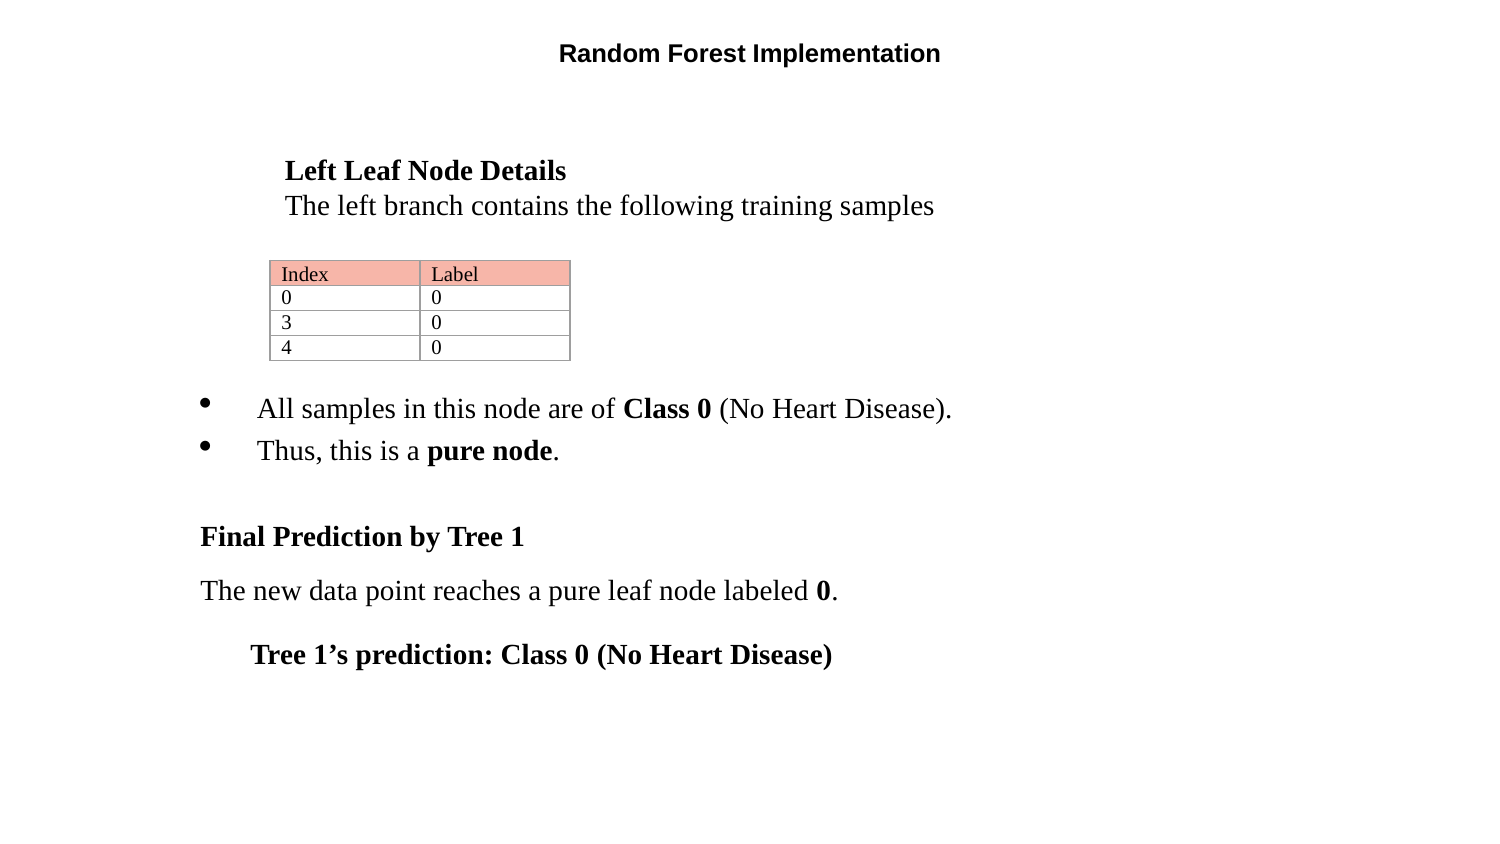

# Random Forest Implementation
Left Leaf Node Details
The left branch contains the following training samples

| Index | Label |
| --- | --- |
| 0 | 0 |
| 3 | 0 |
| 4 | 0 |
All samples in this node are of Class 0 (No Heart Disease).
Thus, this is a pure node.

Final Prediction by Tree 1
The new data point reaches a pure leaf node labeled 0.
Tree 1’s prediction: Class 0 (No Heart Disease)